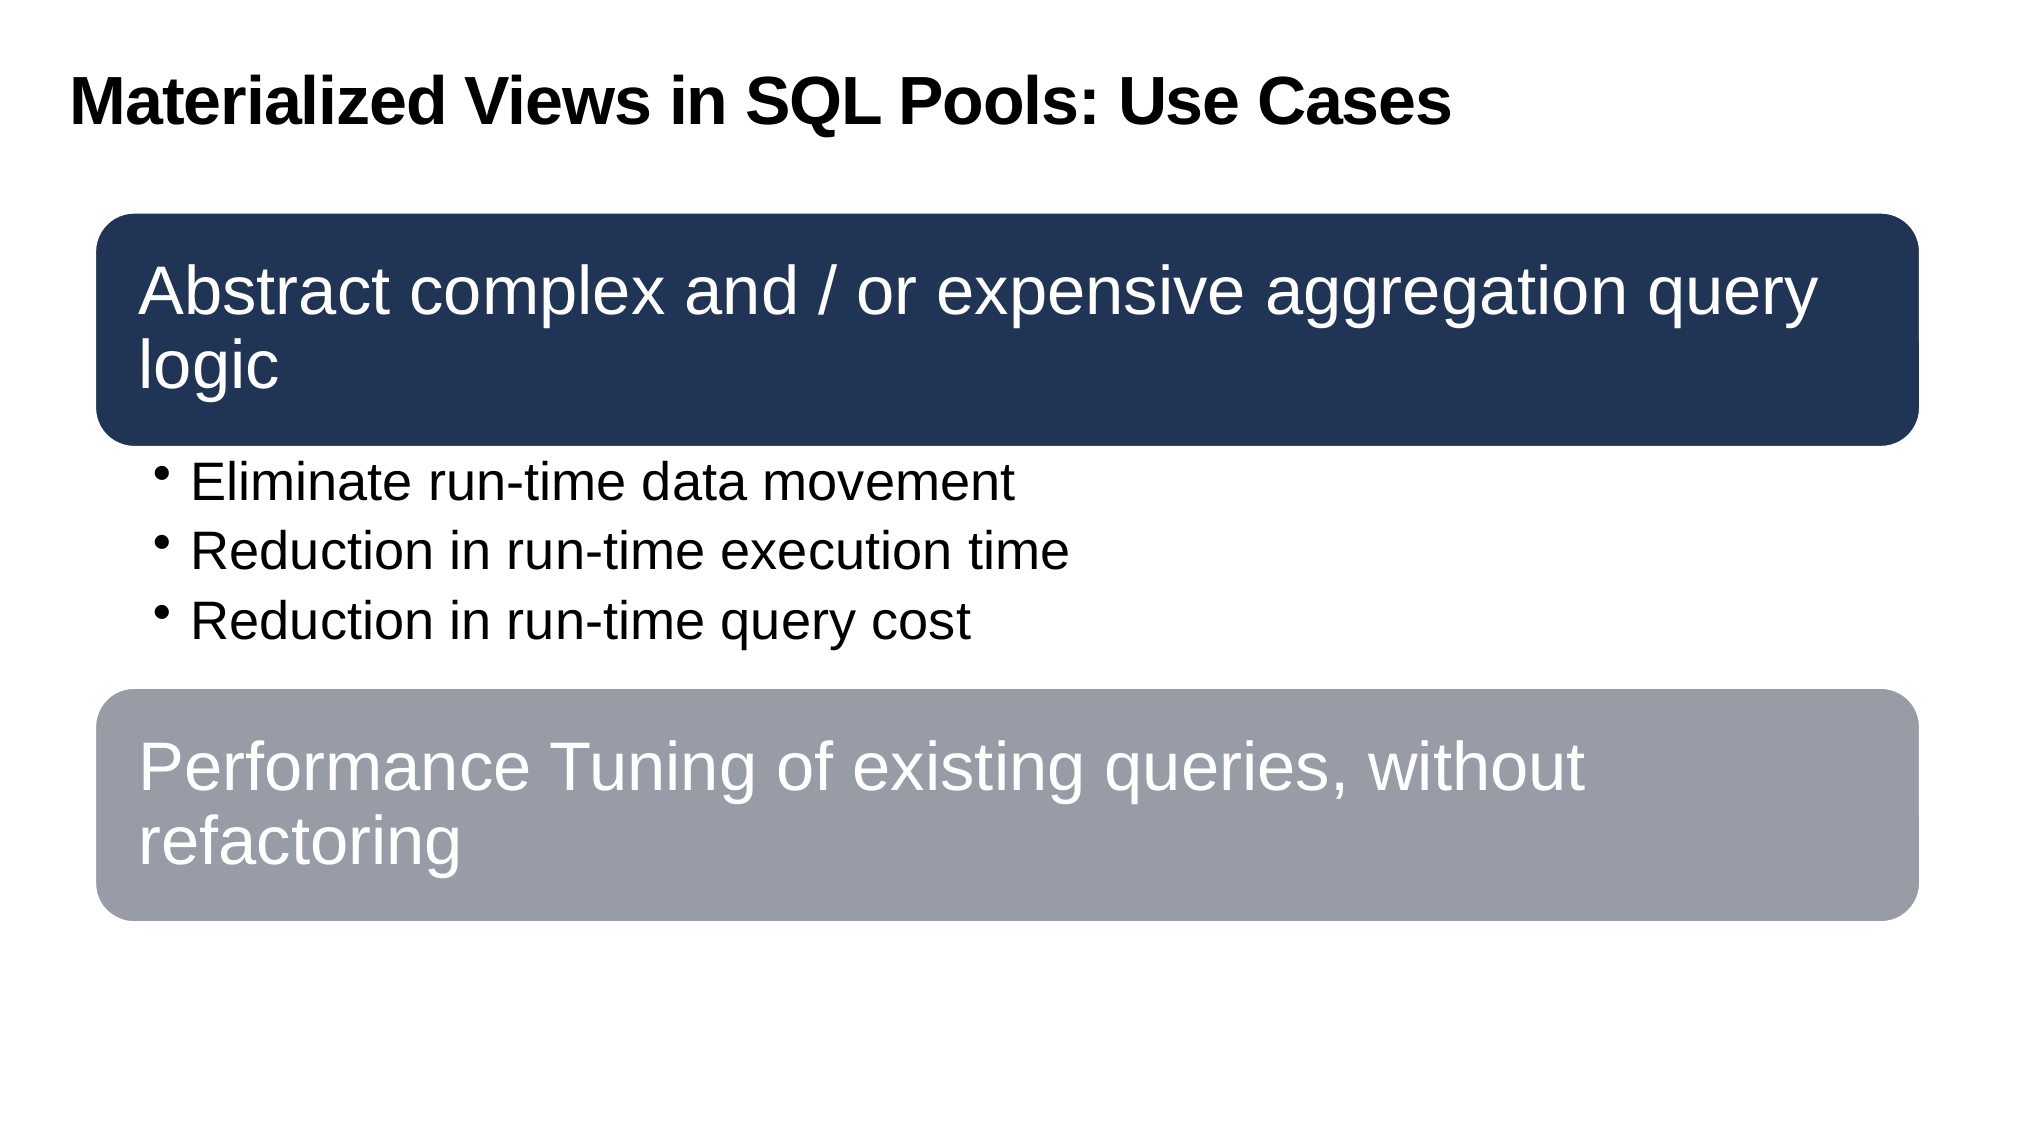

#
Materialized Views in SQL Pools: Use Cases
Abstract complex and / or expensive aggregation query logic
Eliminate run-time data movement
Reduction in run-time execution time
Reduction in run-time query cost
Performance Tuning of existing queries, without refactoring